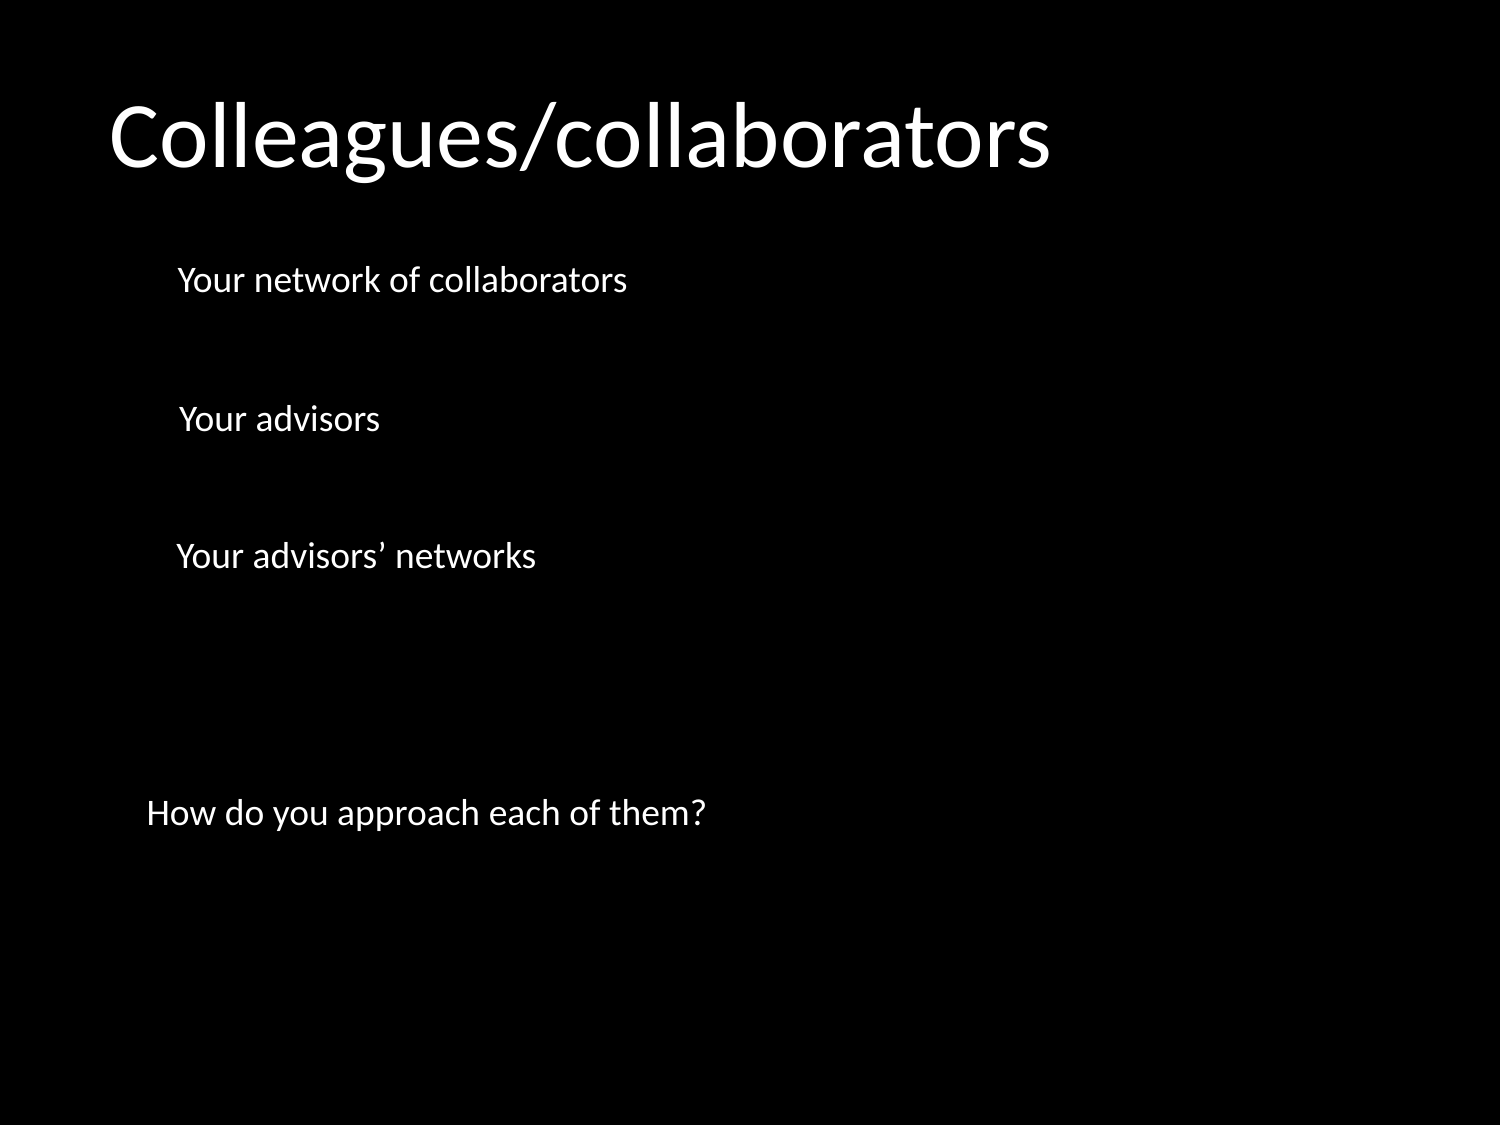

Colleagues/collaborators
Your network of collaborators
Your advisors
Your advisors’ networks
How do you approach each of them?